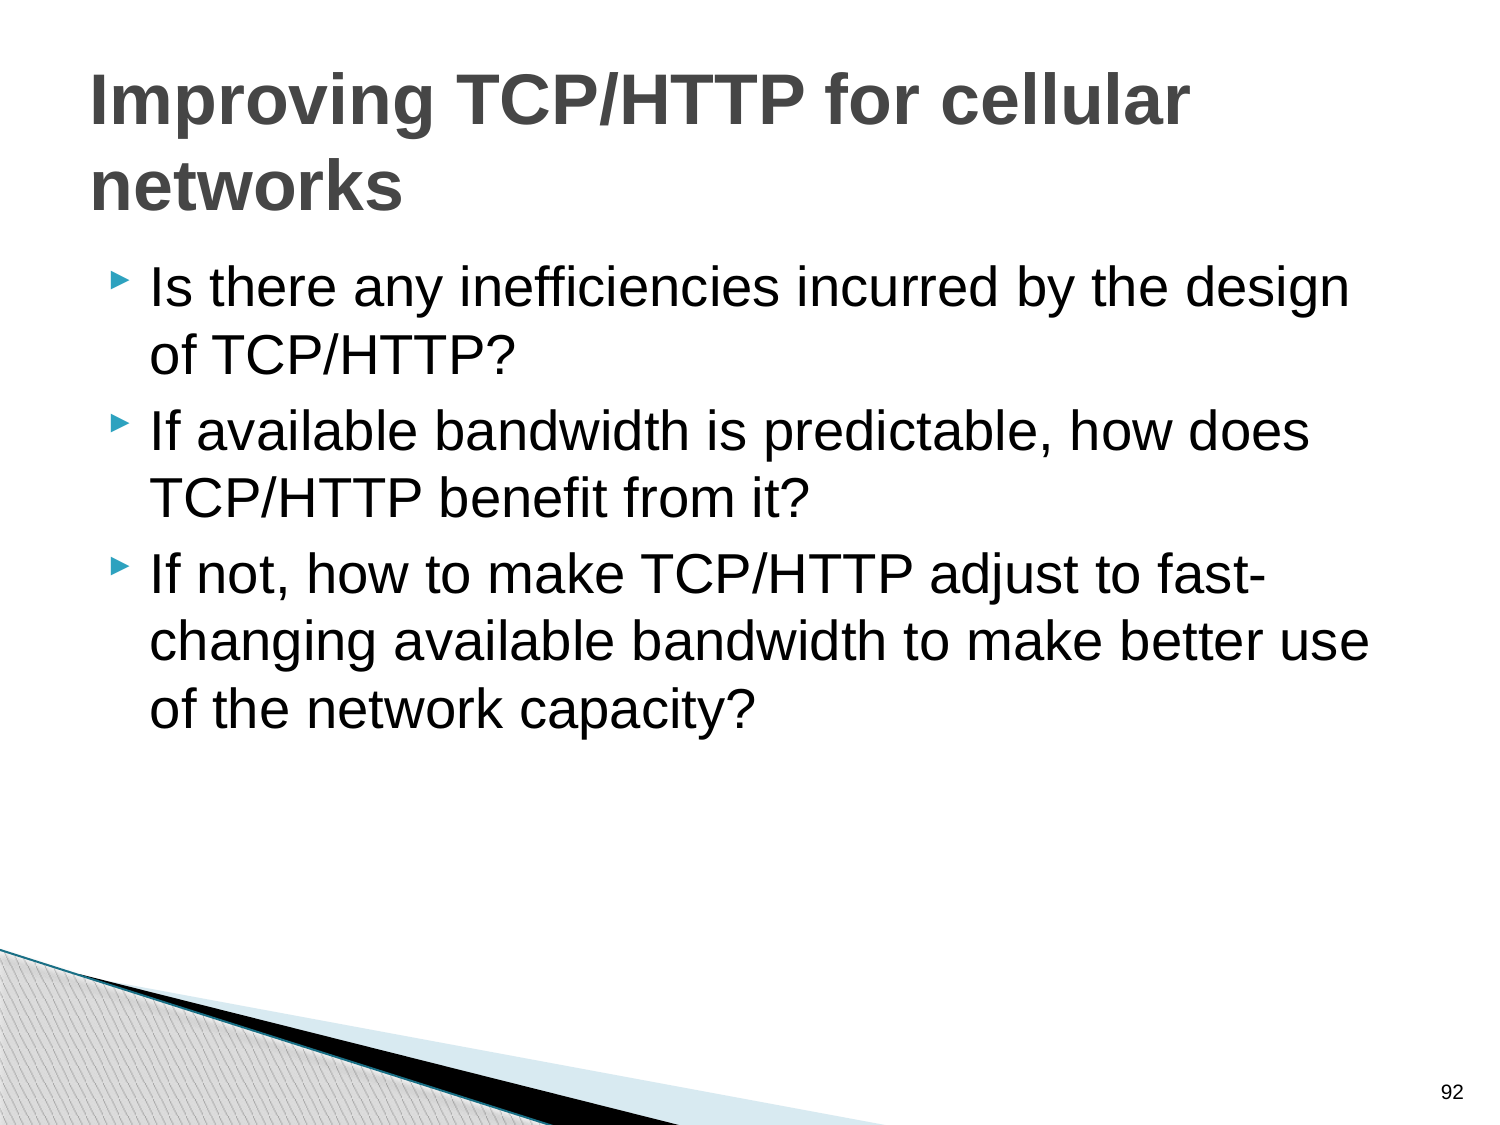

# Improving TCP/HTTP for cellular networks
Is there any inefficiencies incurred by the design of TCP/HTTP?
If available bandwidth is predictable, how does TCP/HTTP benefit from it?
If not, how to make TCP/HTTP adjust to fast-changing available bandwidth to make better use of the network capacity?
92